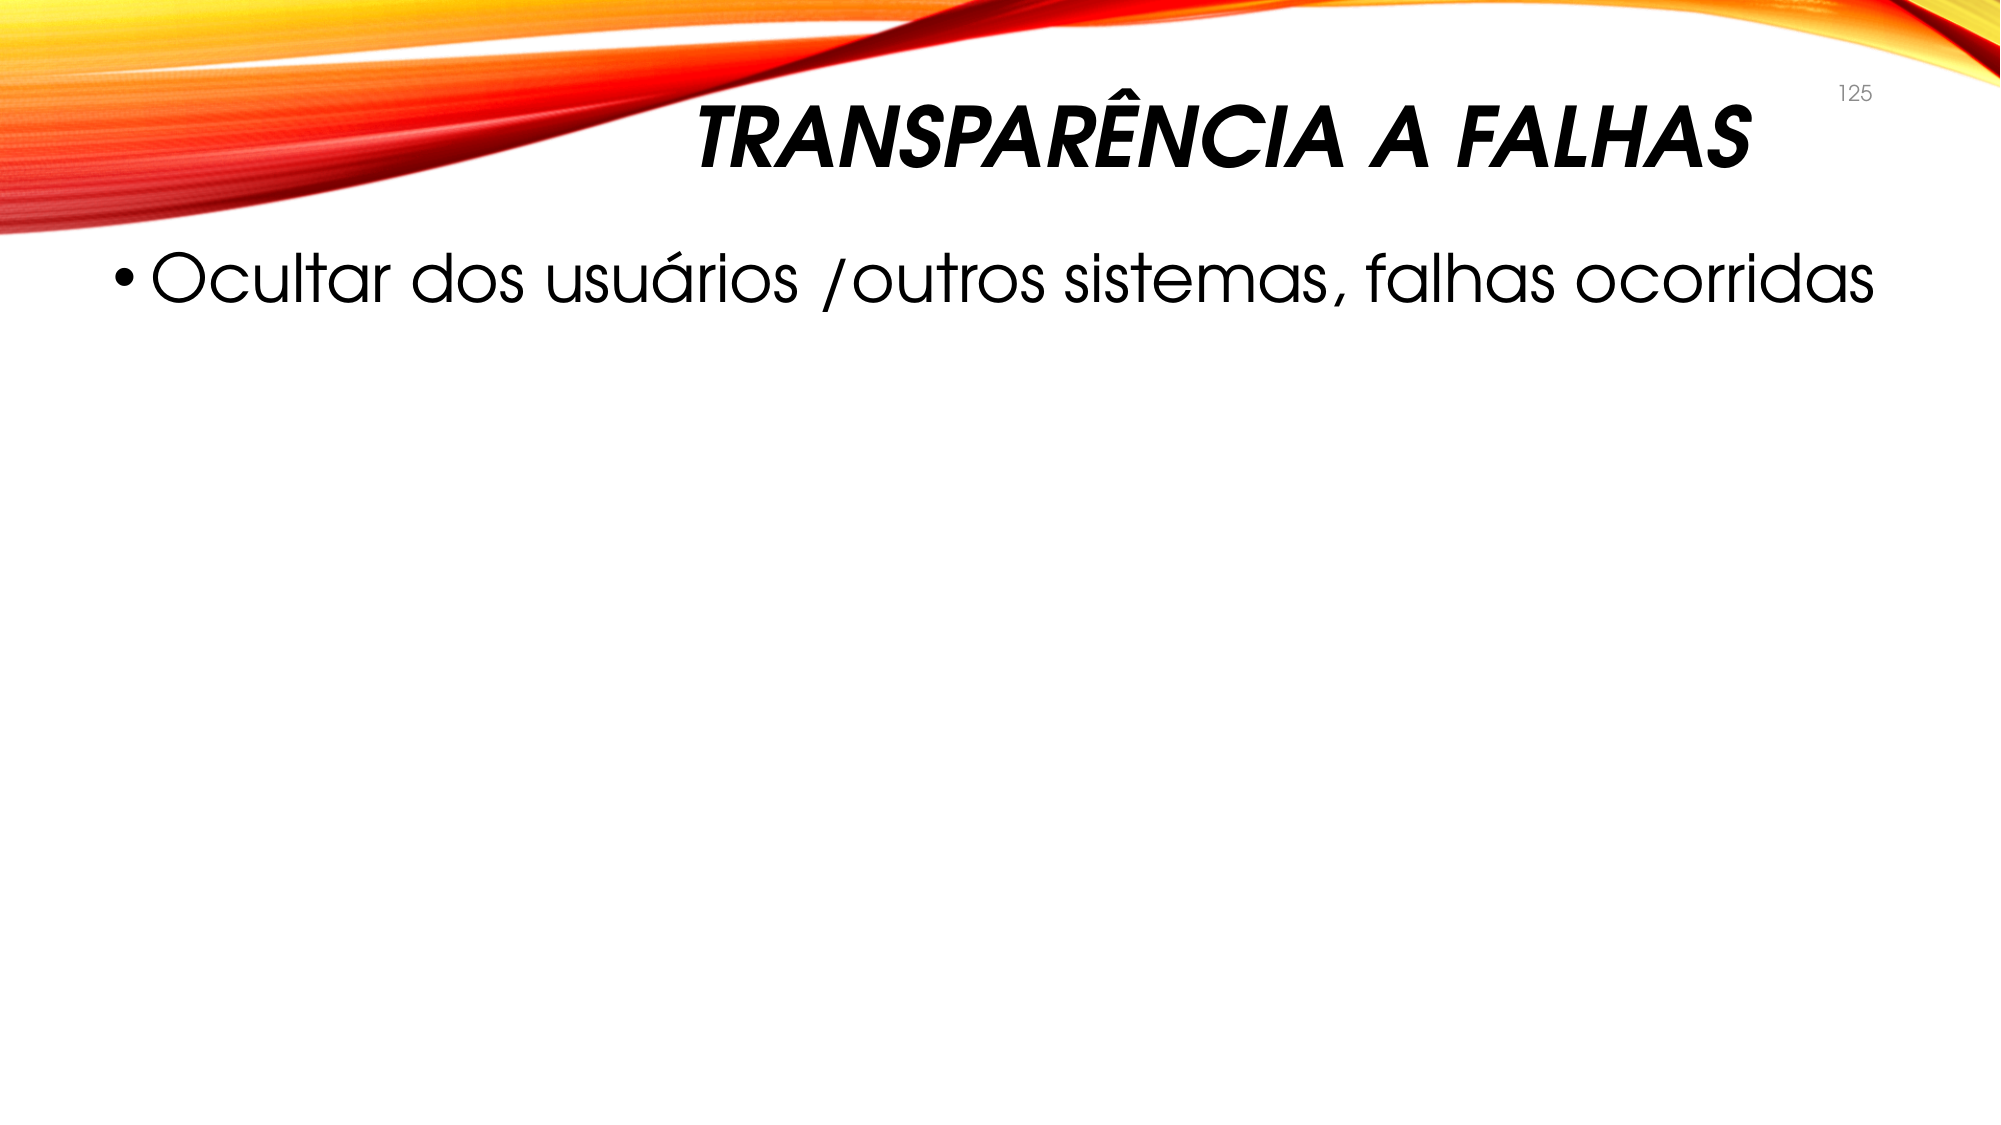

# Transparência a falhas
125
Ocultar dos usuários /outros sistemas, falhas ocorridas